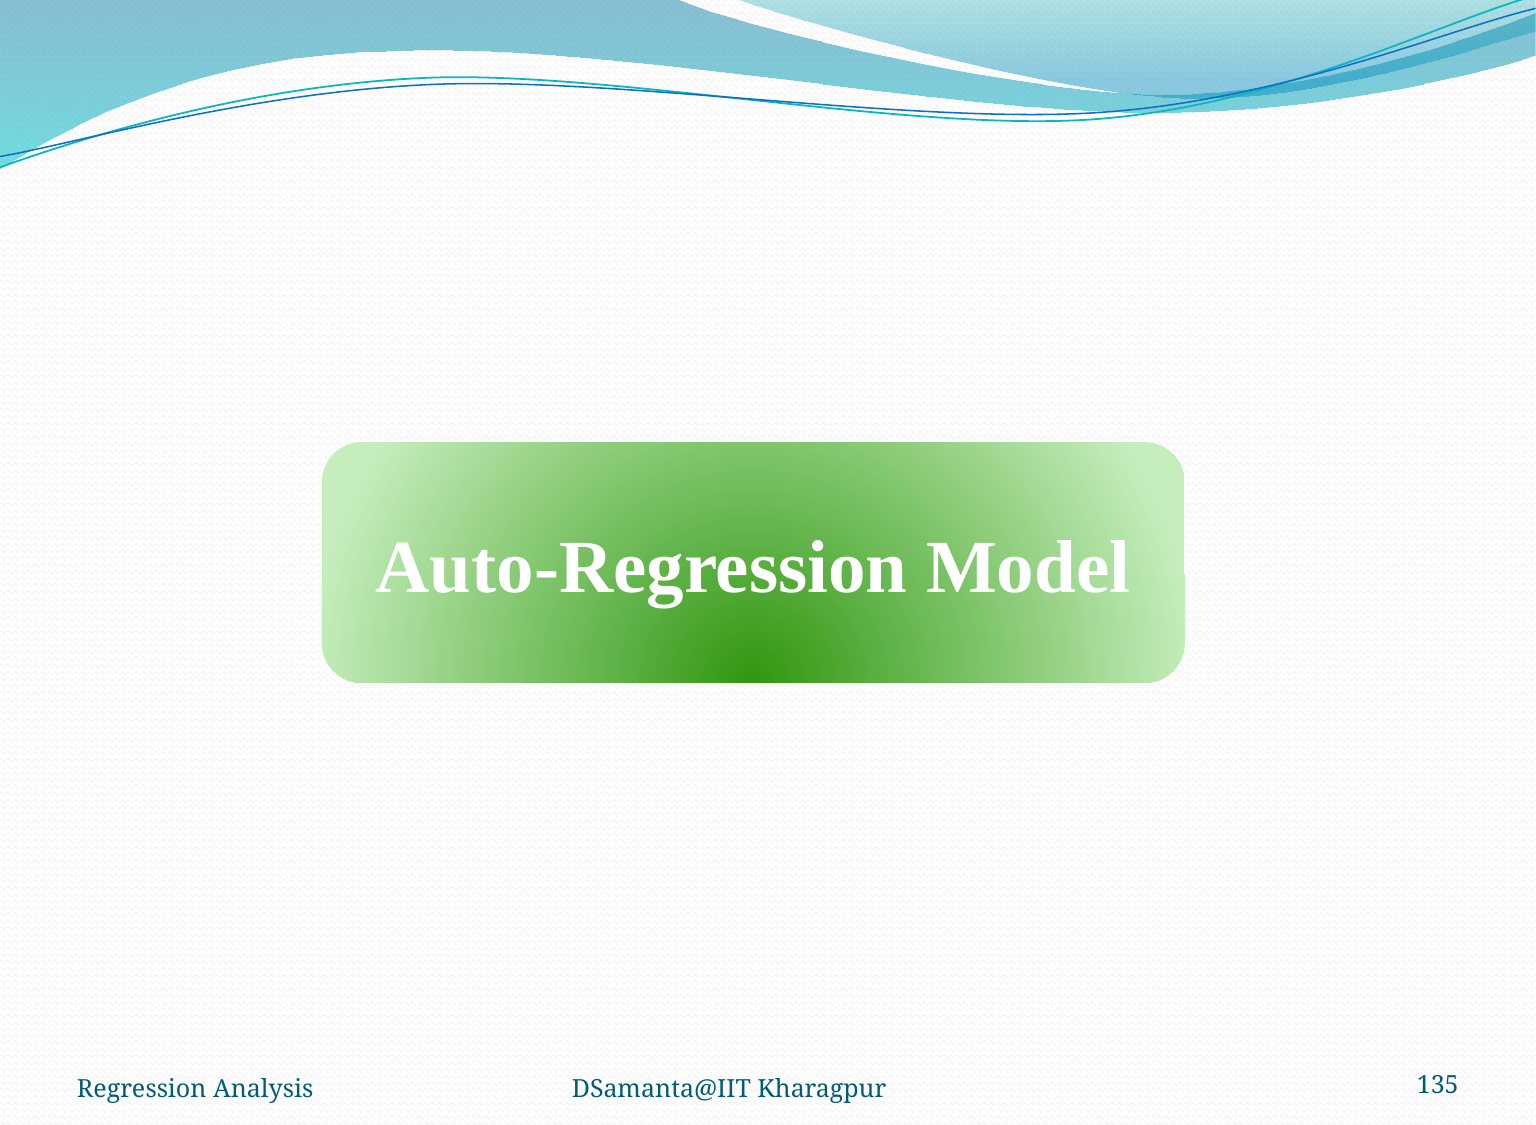

Auto-Regression Model
Regression Analysis
DSamanta@IIT Kharagpur
135